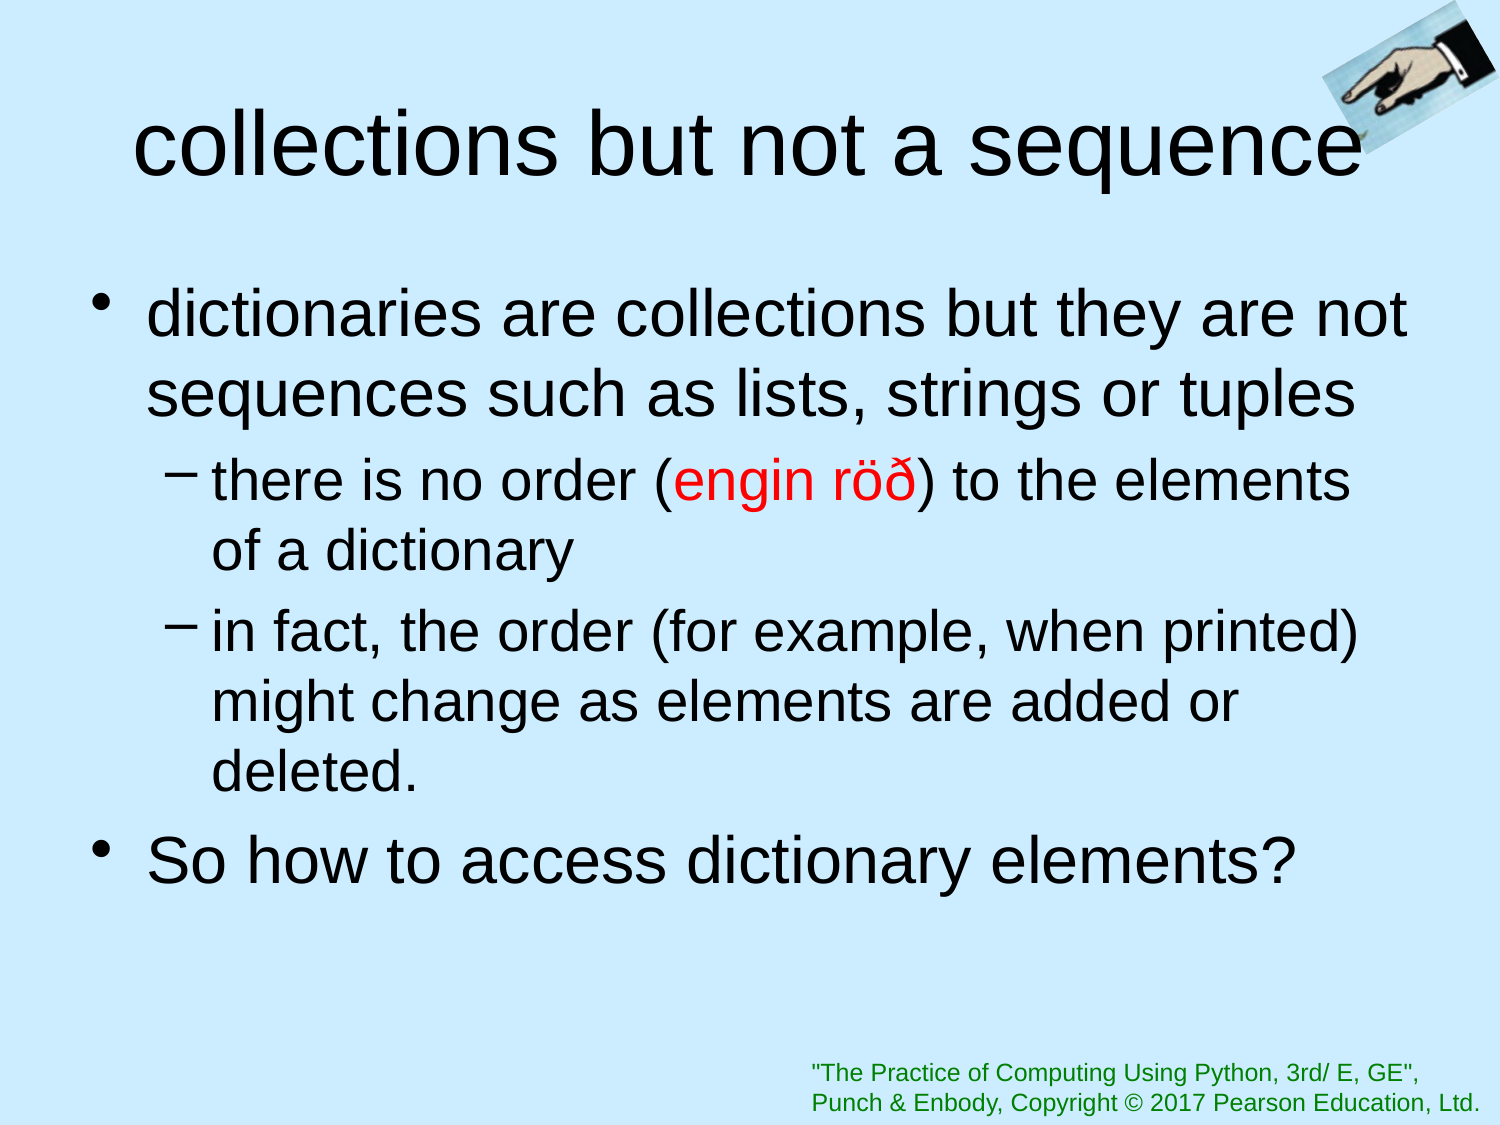

# collections but not a sequence
dictionaries are collections but they are not sequences such as lists, strings or tuples
there is no order (engin röð) to the elements of a dictionary
in fact, the order (for example, when printed) might change as elements are added or deleted.
So how to access dictionary elements?